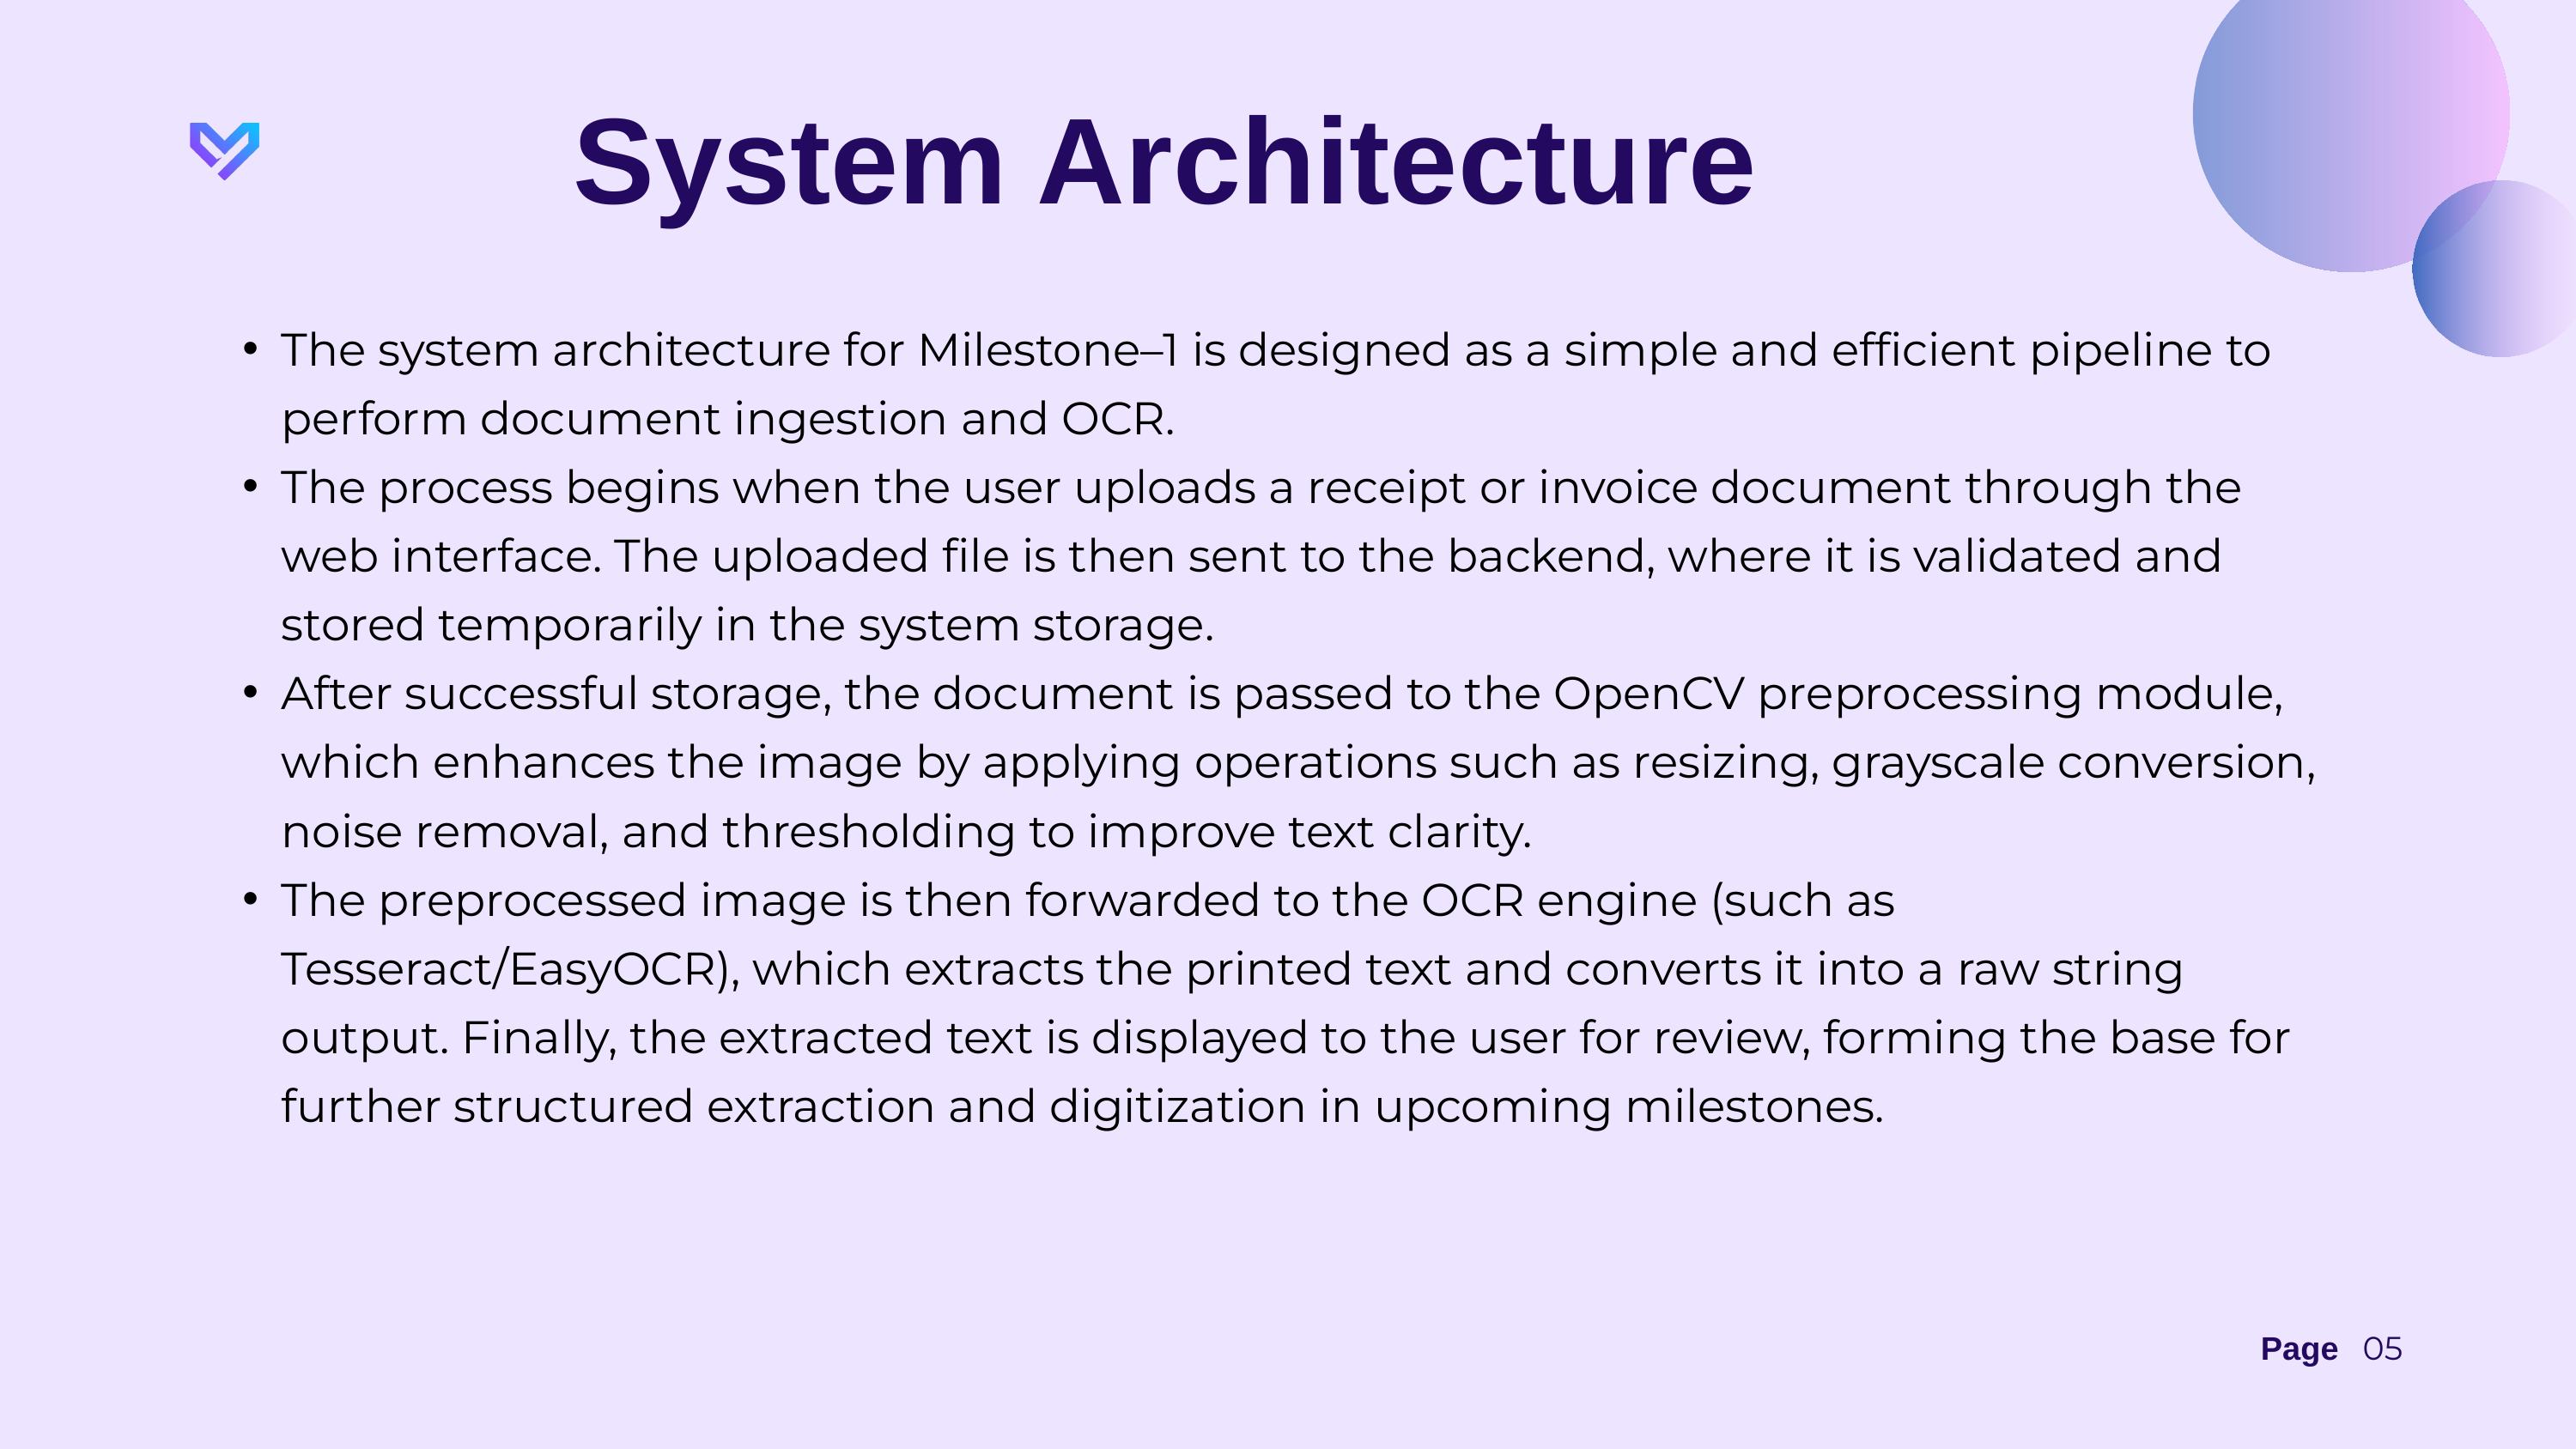

System Architecture

The system architecture for Milestone–1 is designed as a simple and efficient pipeline to perform document ingestion and OCR.
The process begins when the user uploads a receipt or invoice document through the web interface. The uploaded file is then sent to the backend, where it is validated and stored temporarily in the system storage.
After successful storage, the document is passed to the OpenCV preprocessing module, which enhances the image by applying operations such as resizing, grayscale conversion, noise removal, and thresholding to improve text clarity.
The preprocessed image is then forwarded to the OCR engine (such as Tesseract/EasyOCR), which extracts the printed text and converts it into a raw string output. Finally, the extracted text is displayed to the user for review, forming the base for further structured extraction and digitization in upcoming milestones.

Page
05